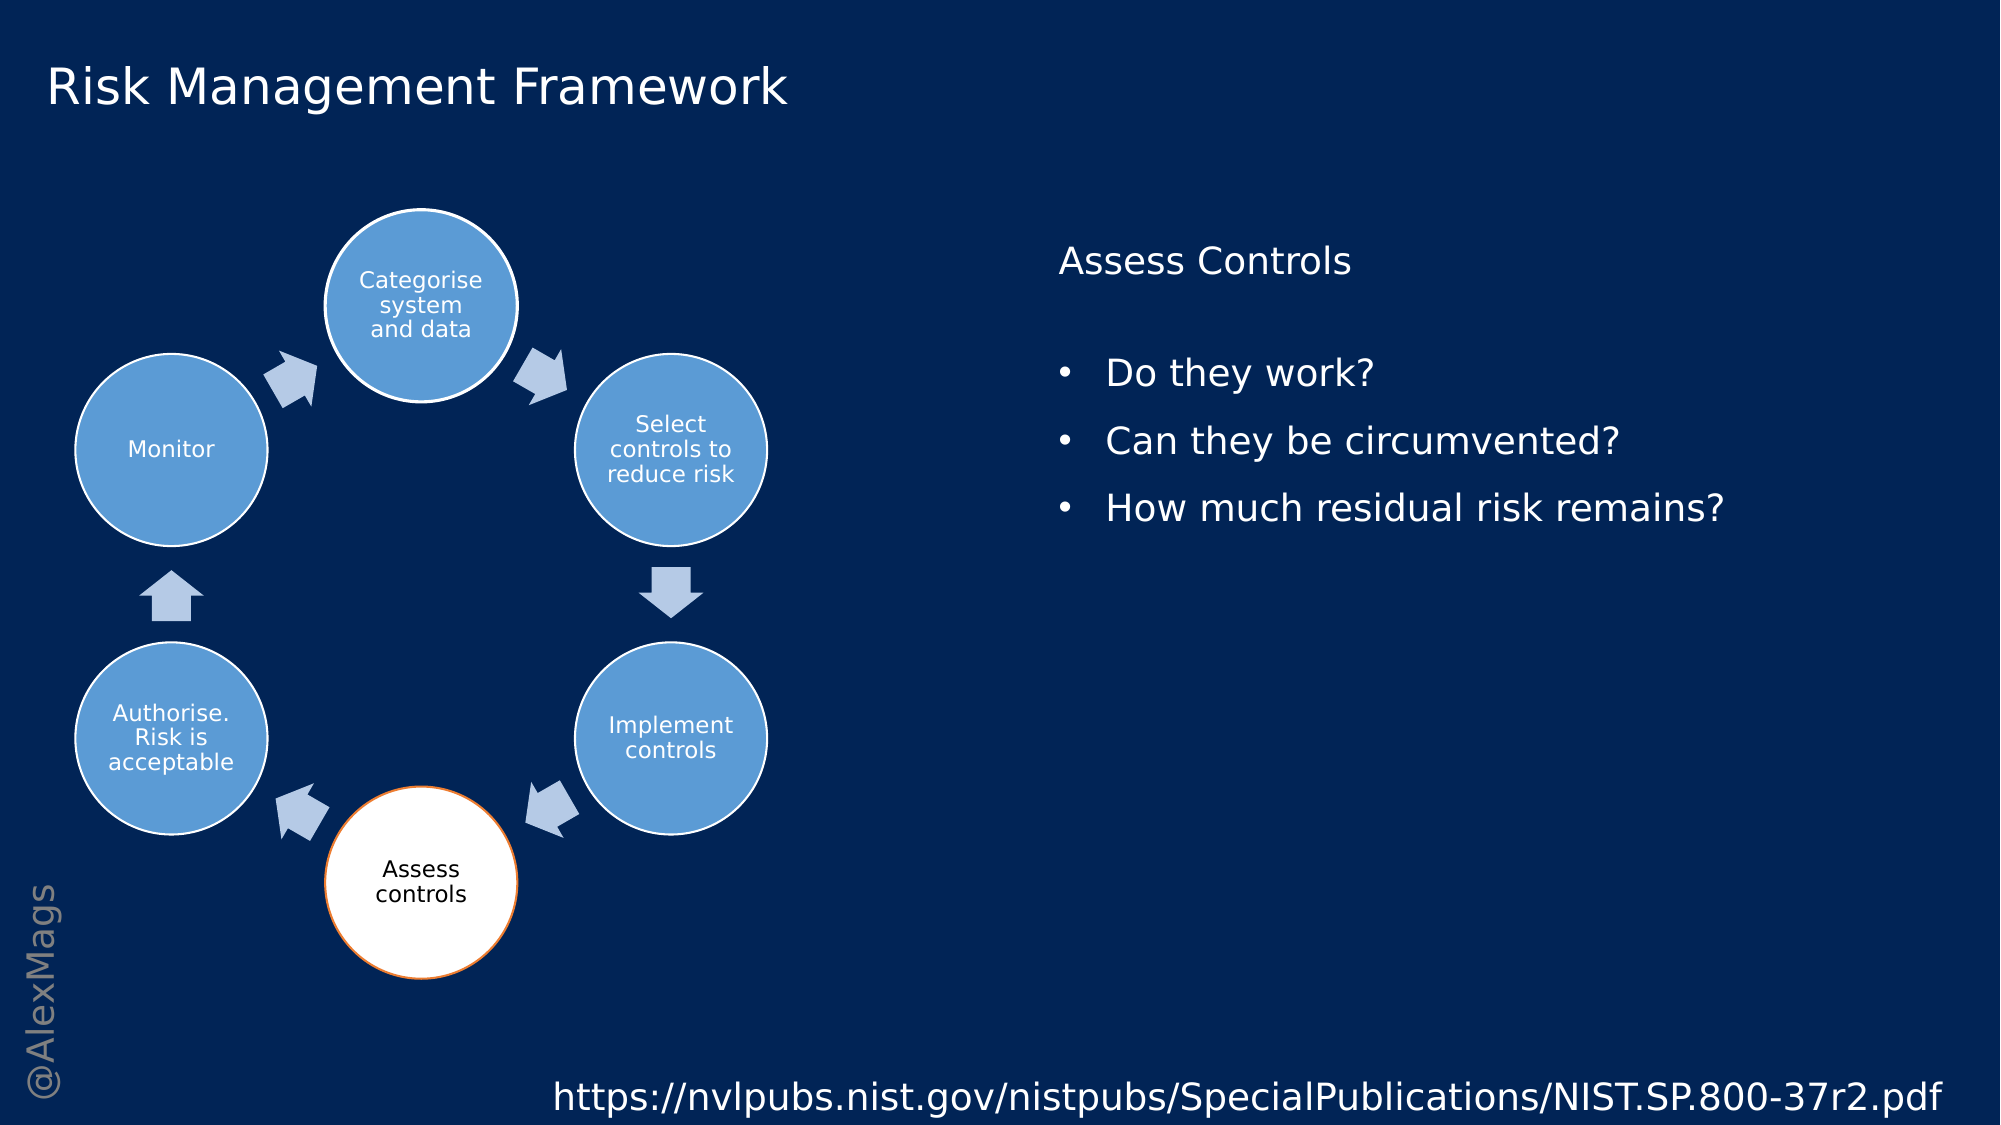

Risk Management Framework
Categorise system and data

Select controls to reduce risk

Implement controls

Assess controls

Authorise. Risk is acceptable

Monitor

Assess Controls

Do they work?
Can they be circumvented?
How much residual risk remains?
https://nvlpubs.nist.gov/nistpubs/SpecialPublications/NIST.SP.800-37r2.pdf